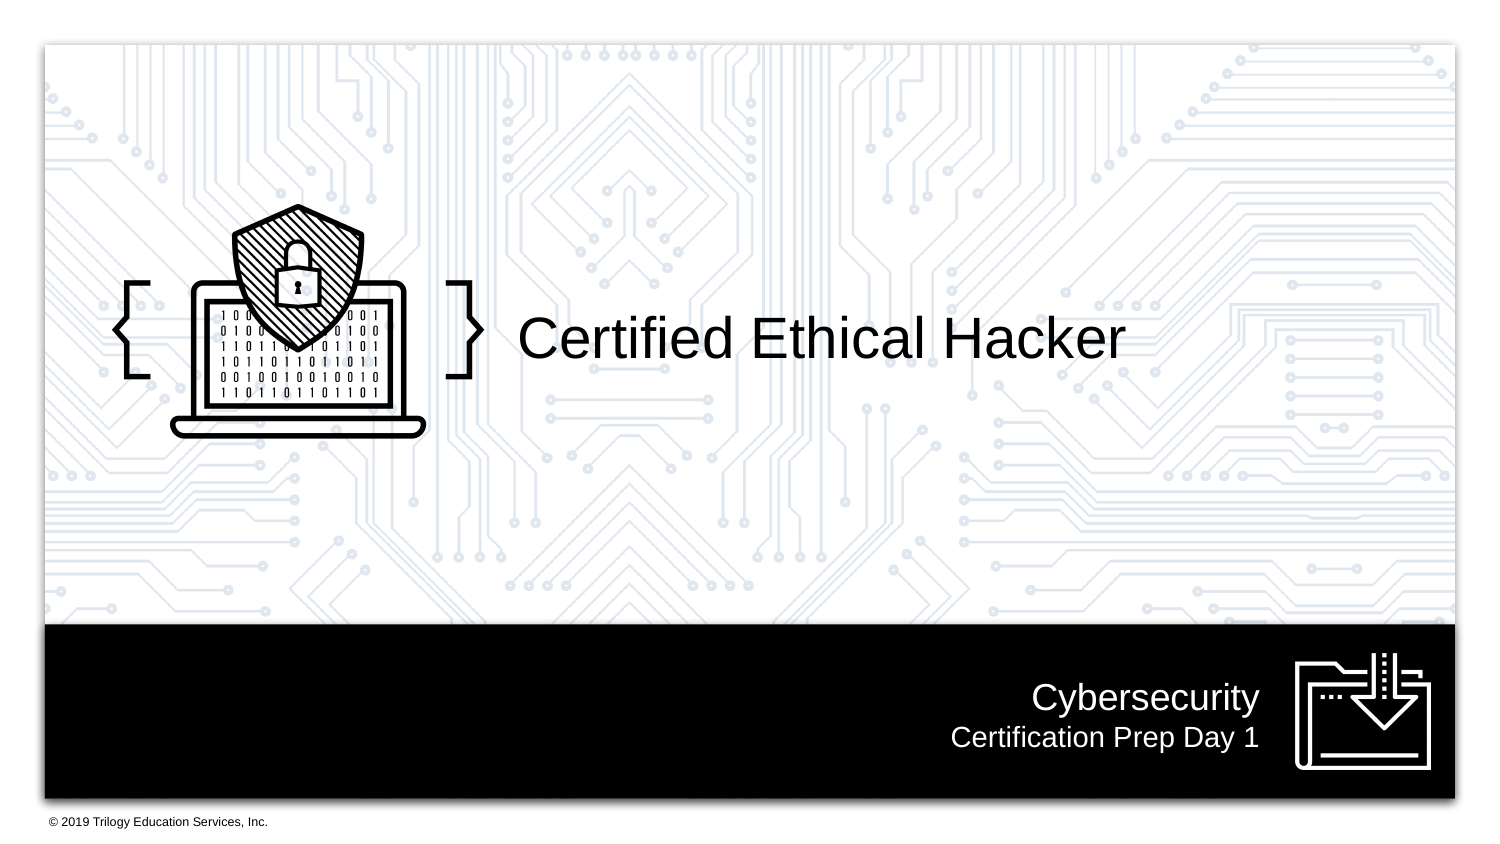

Certified Ethical Hacker
# Certification Prep Day 1